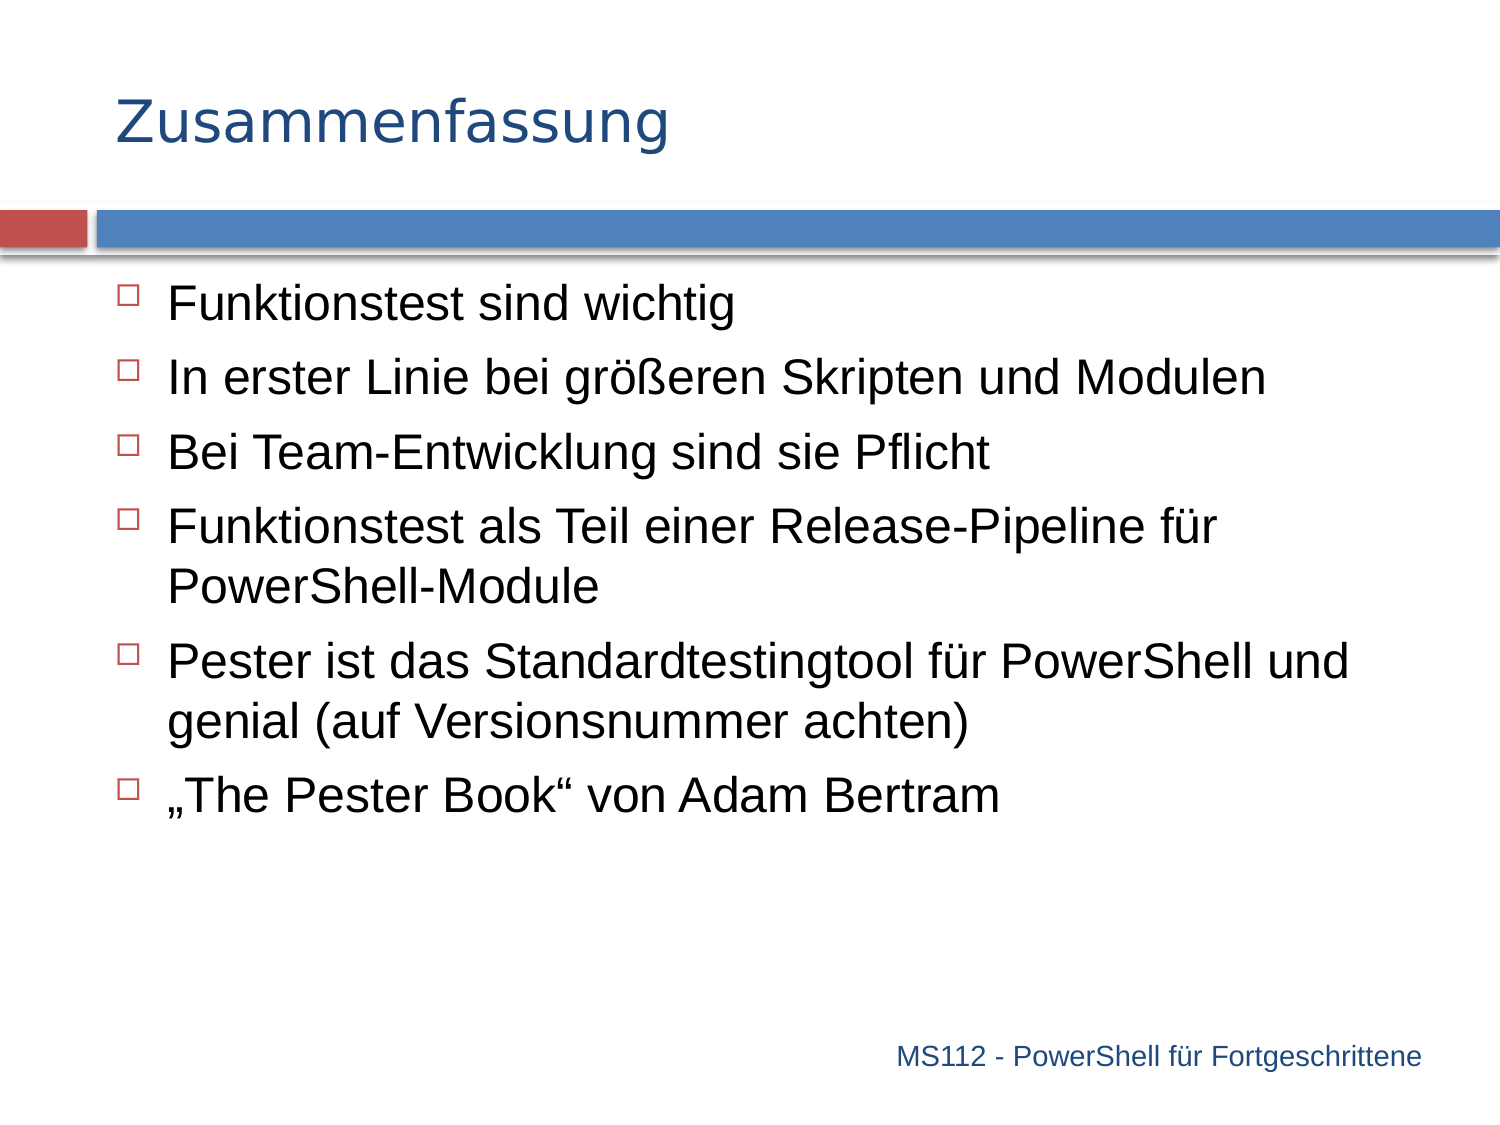

# Zusammenfassung
Funktionstest sind wichtig
In erster Linie bei größeren Skripten und Modulen
Bei Team-Entwicklung sind sie Pflicht
Funktionstest als Teil einer Release-Pipeline für PowerShell-Module
Pester ist das Standardtestingtool für PowerShell und genial (auf Versionsnummer achten)
„The Pester Book“ von Adam Bertram
MS112 - PowerShell für Fortgeschrittene